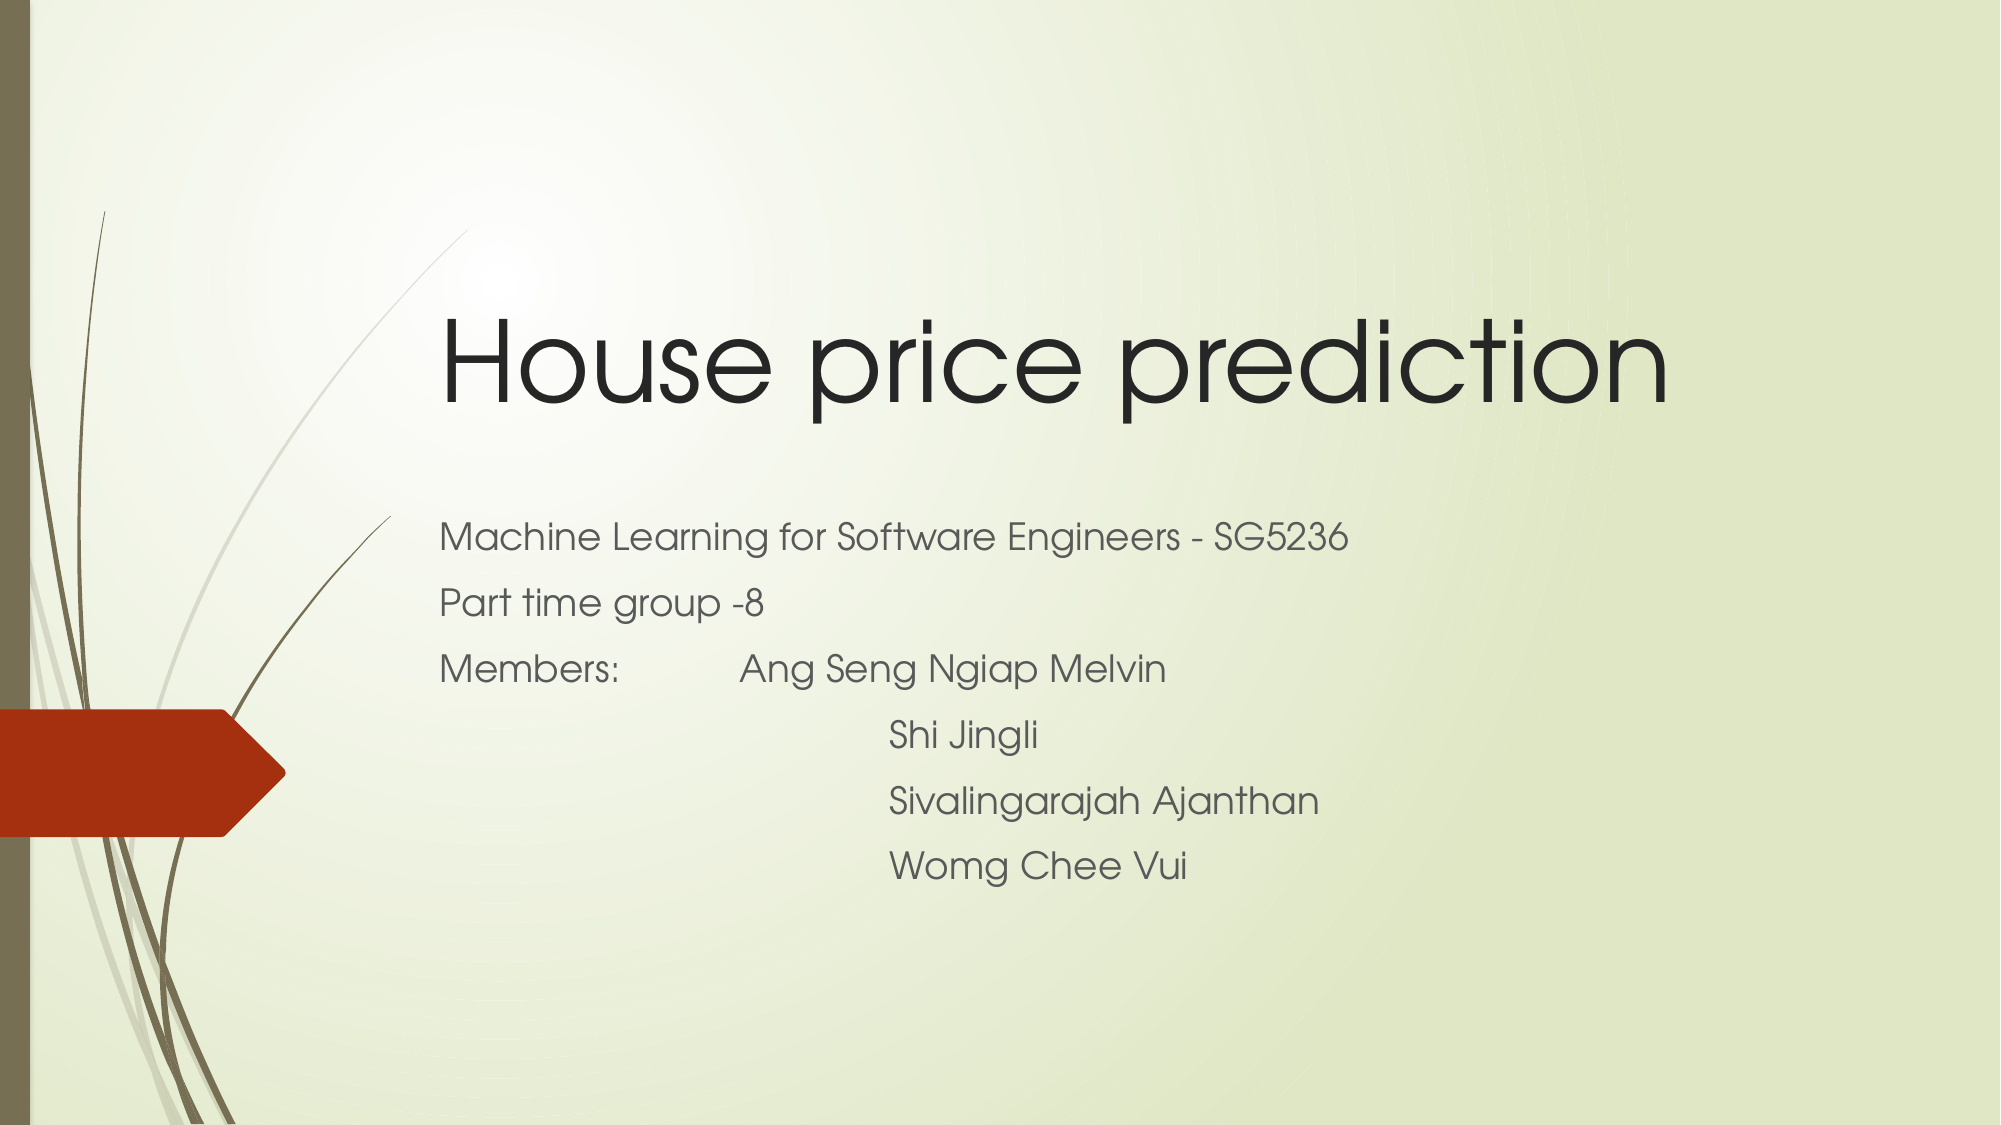

# House price prediction
Machine Learning for Software Engineers - SG5236
Part time group -8
Members:	Ang Seng Ngiap Melvin
			Shi Jingli
			Sivalingarajah Ajanthan
			Womg Chee Vui